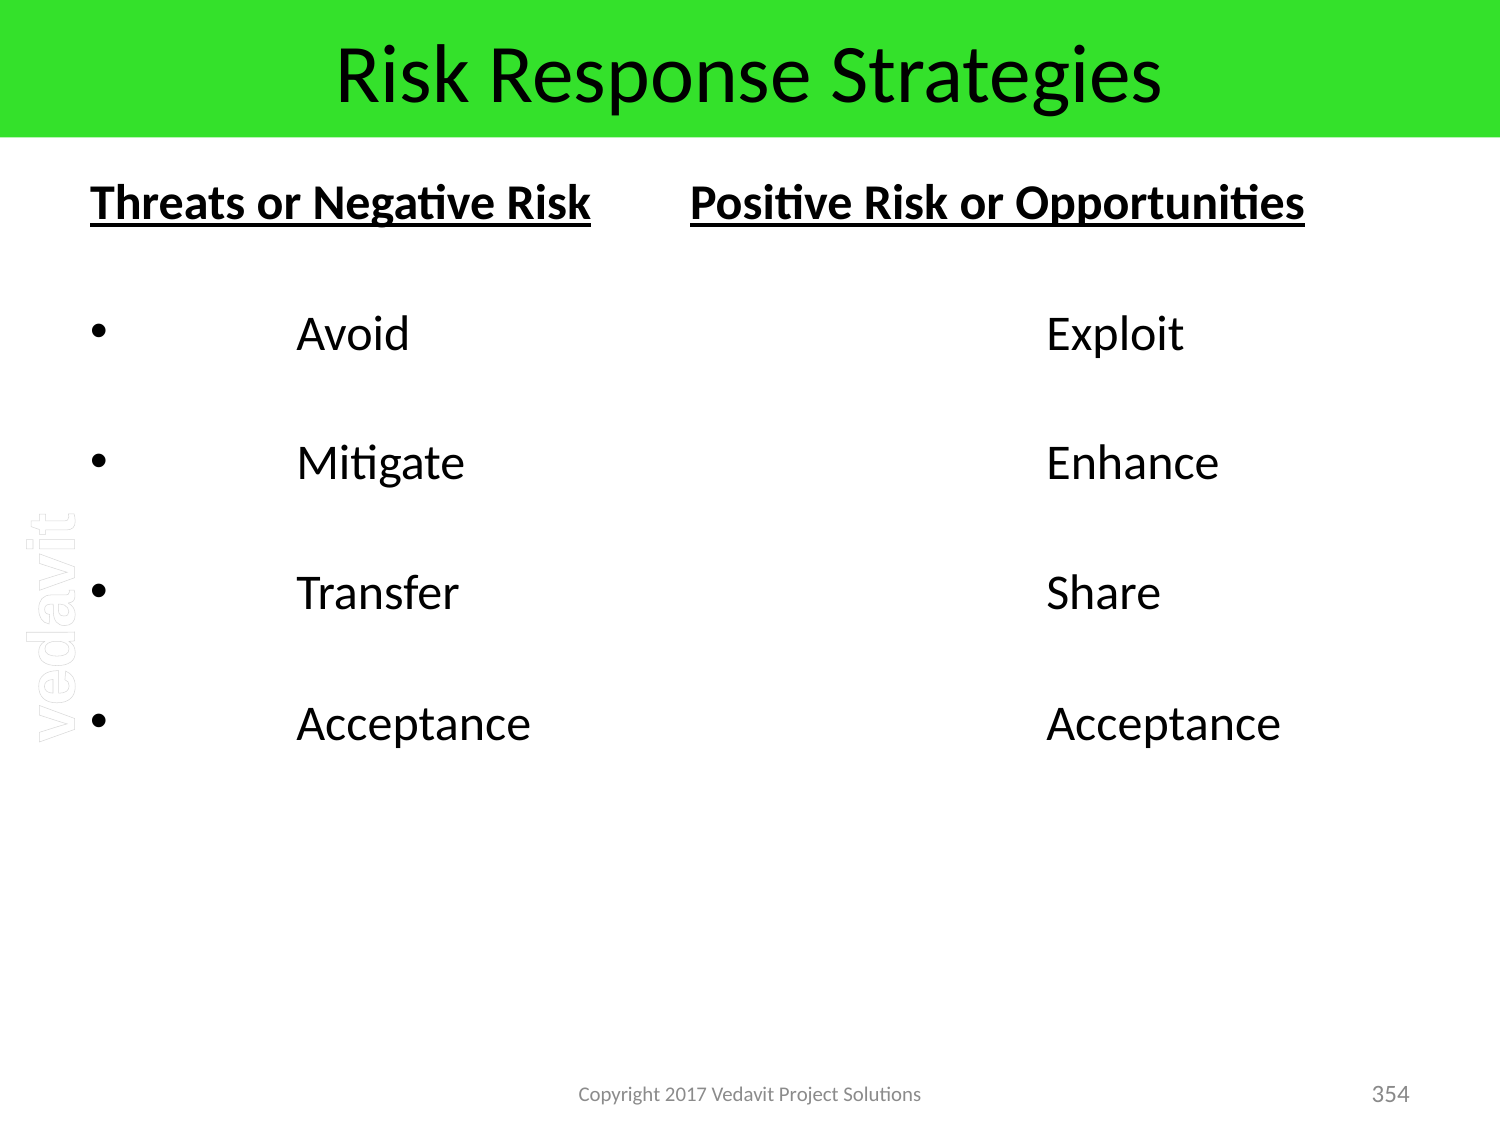

# Risk Response Strategies
Risk Responses: Threats & Opportunities
Threats or Negative Risk	Positive Risk or Opportunities
	Avoid					Exploit
	Mitigate 				Enhance
	Transfer				Share
	Acceptance				Acceptance

Copyright 2017 Vedavit Project Solutions
354